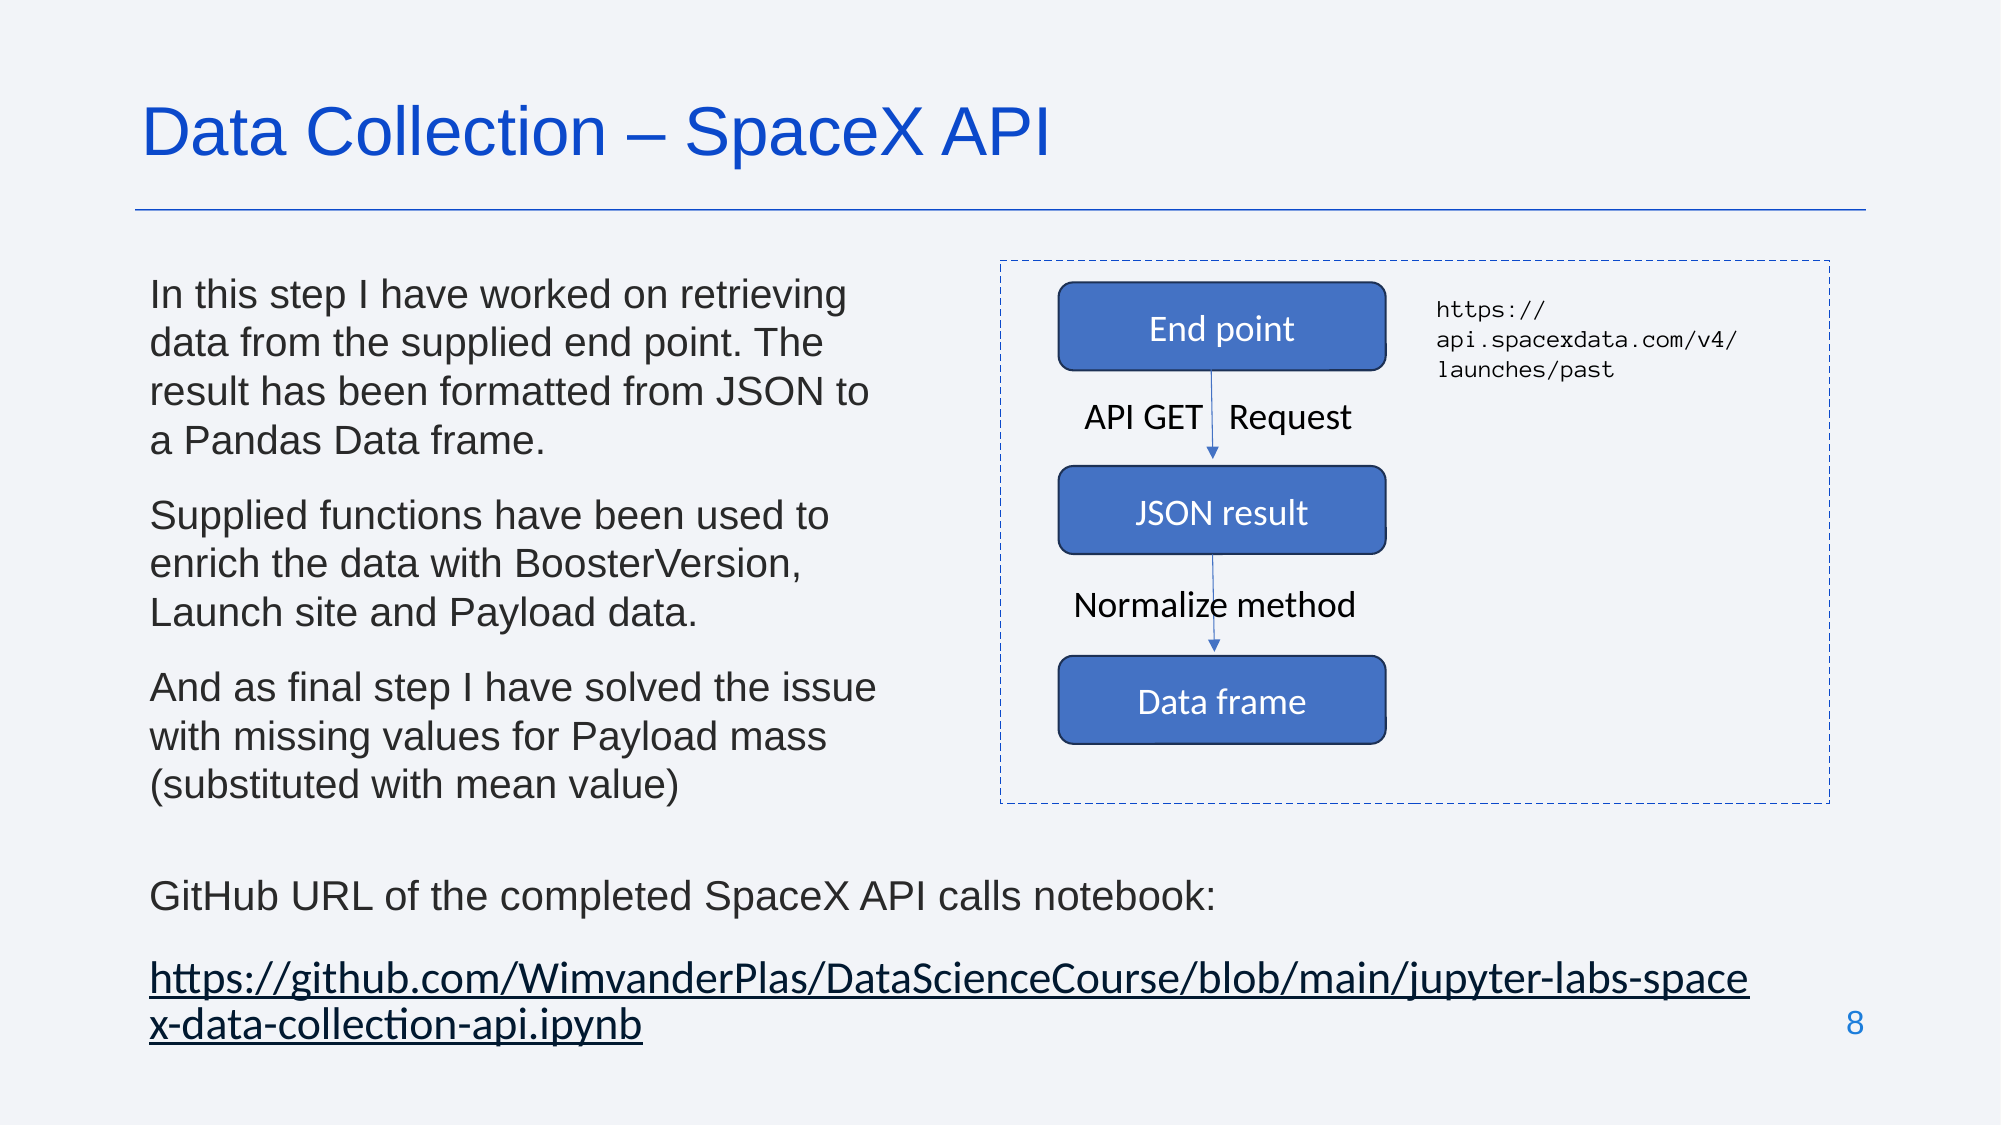

Data Collection – SpaceX API
In this step I have worked on retrieving data from the supplied end point. The result has been formatted from JSON to a Pandas Data frame.
Supplied functions have been used to enrich the data with BoosterVersion, Launch site and Payload data.
And as final step I have solved the issue with missing values for Payload mass (substituted with mean value)

End point
https://api.spacexdata.com/v4/launches/past
API GET   Request
JSON result
Normalize method
Data frame
GitHub URL of the completed SpaceX API calls notebook:
https://github.com/WimvanderPlas/DataScienceCourse/blob/main/jupyter-labs-spacex-data-collection-api.ipynb
8